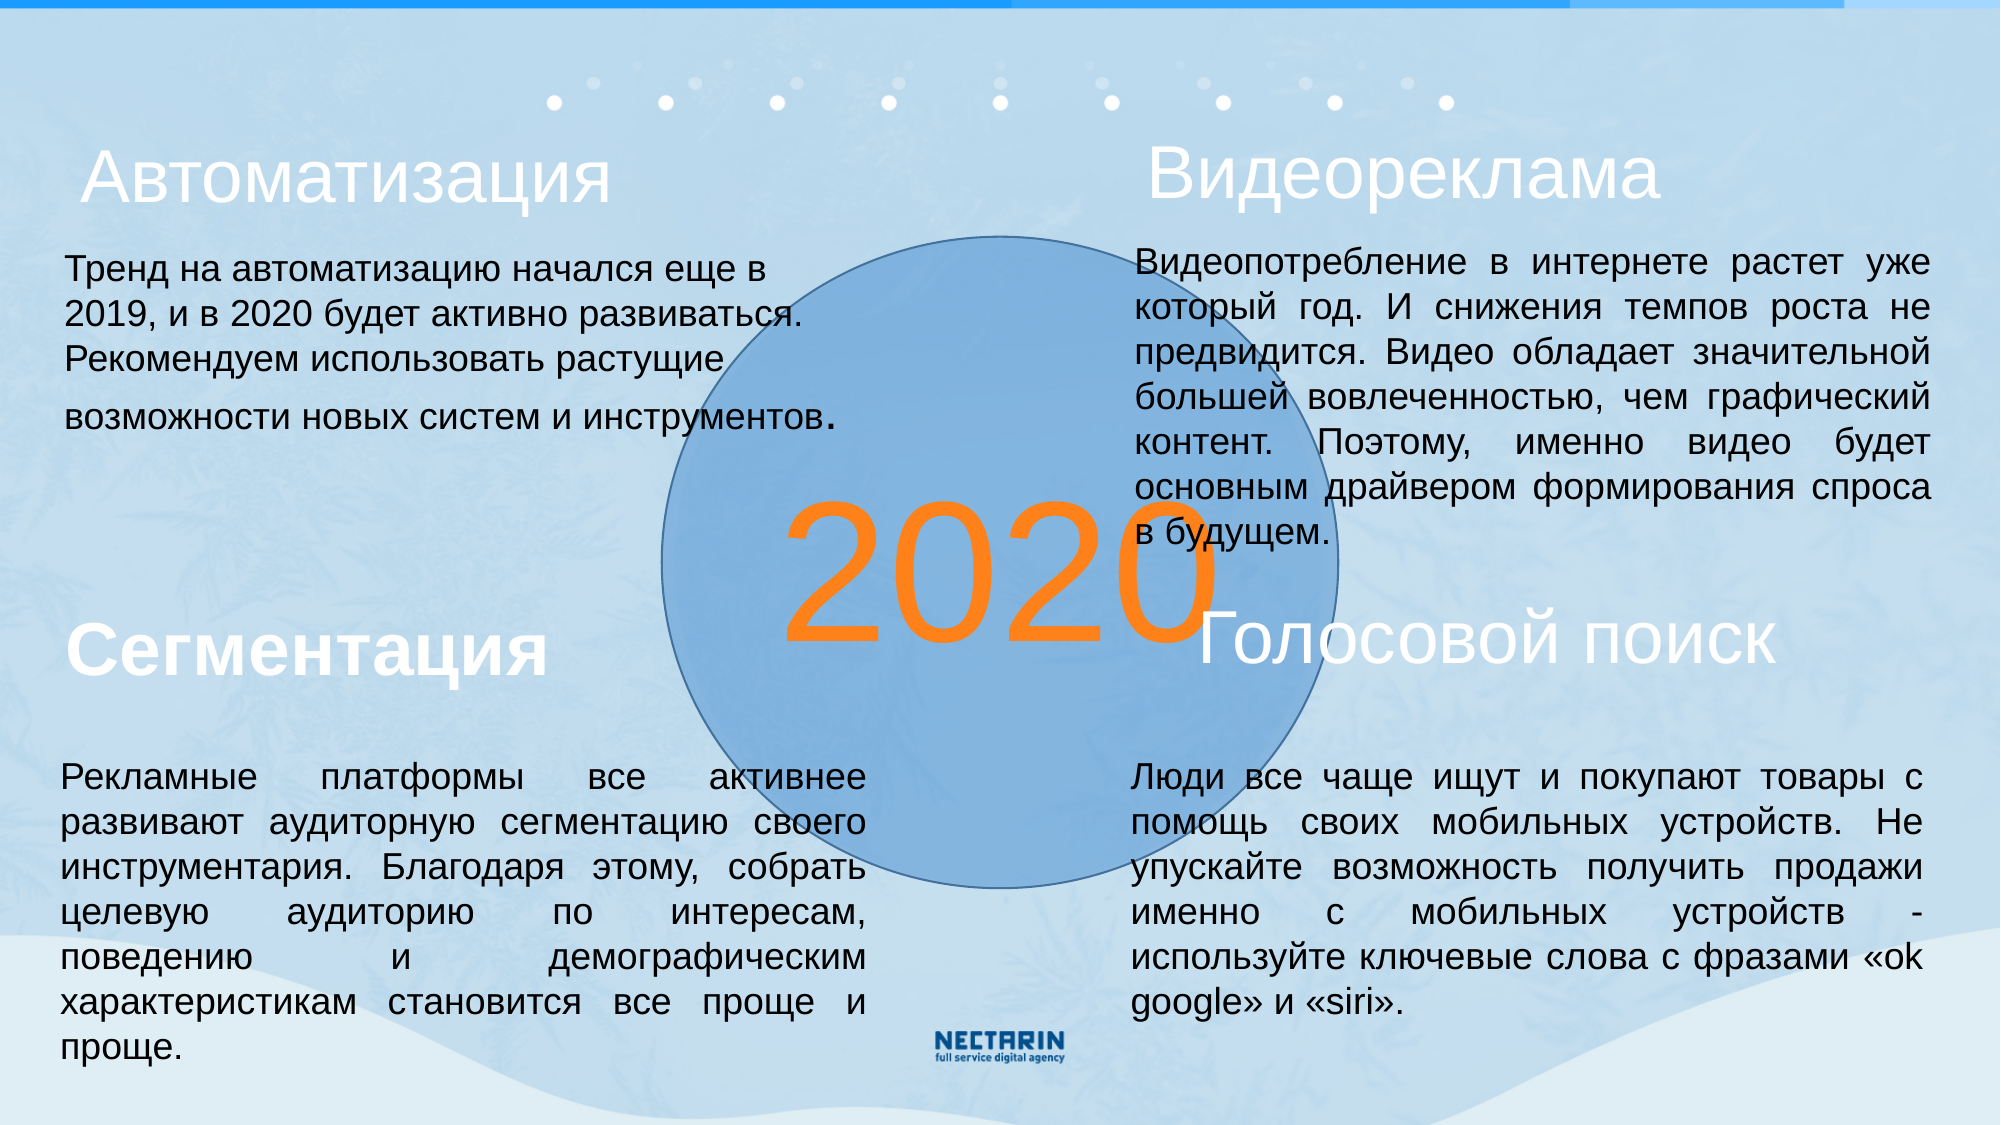

Видеореклама
Автоматизация
Видеопотребление в интернете растет уже который год. И снижения темпов роста не предвидится. Видео обладает значительной большей вовлеченностью, чем графический контент. Поэтому, именно видео будет основным драйвером формирования спроса в будущем.
Тренд на автоматизацию начался еще в 2019, и в 2020 будет активно развиваться. Рекомендуем использовать растущие возможности новых систем и инструментов.

2020
Голосовой поиск
Сегментация
Люди все чаще ищут и покупают товары с помощь своих мобильных устройств. Не упускайте возможность получить продажи именно с мобильных устройств - используйте ключевые слова с фразами «ok google» и «siri».
Рекламные платформы все активнее развивают аудиторную сегментацию своего инструментария. Благодаря этому, собрать целевую аудиторию по интересам, поведению и демографическим характеристикам становится все проще и проще.